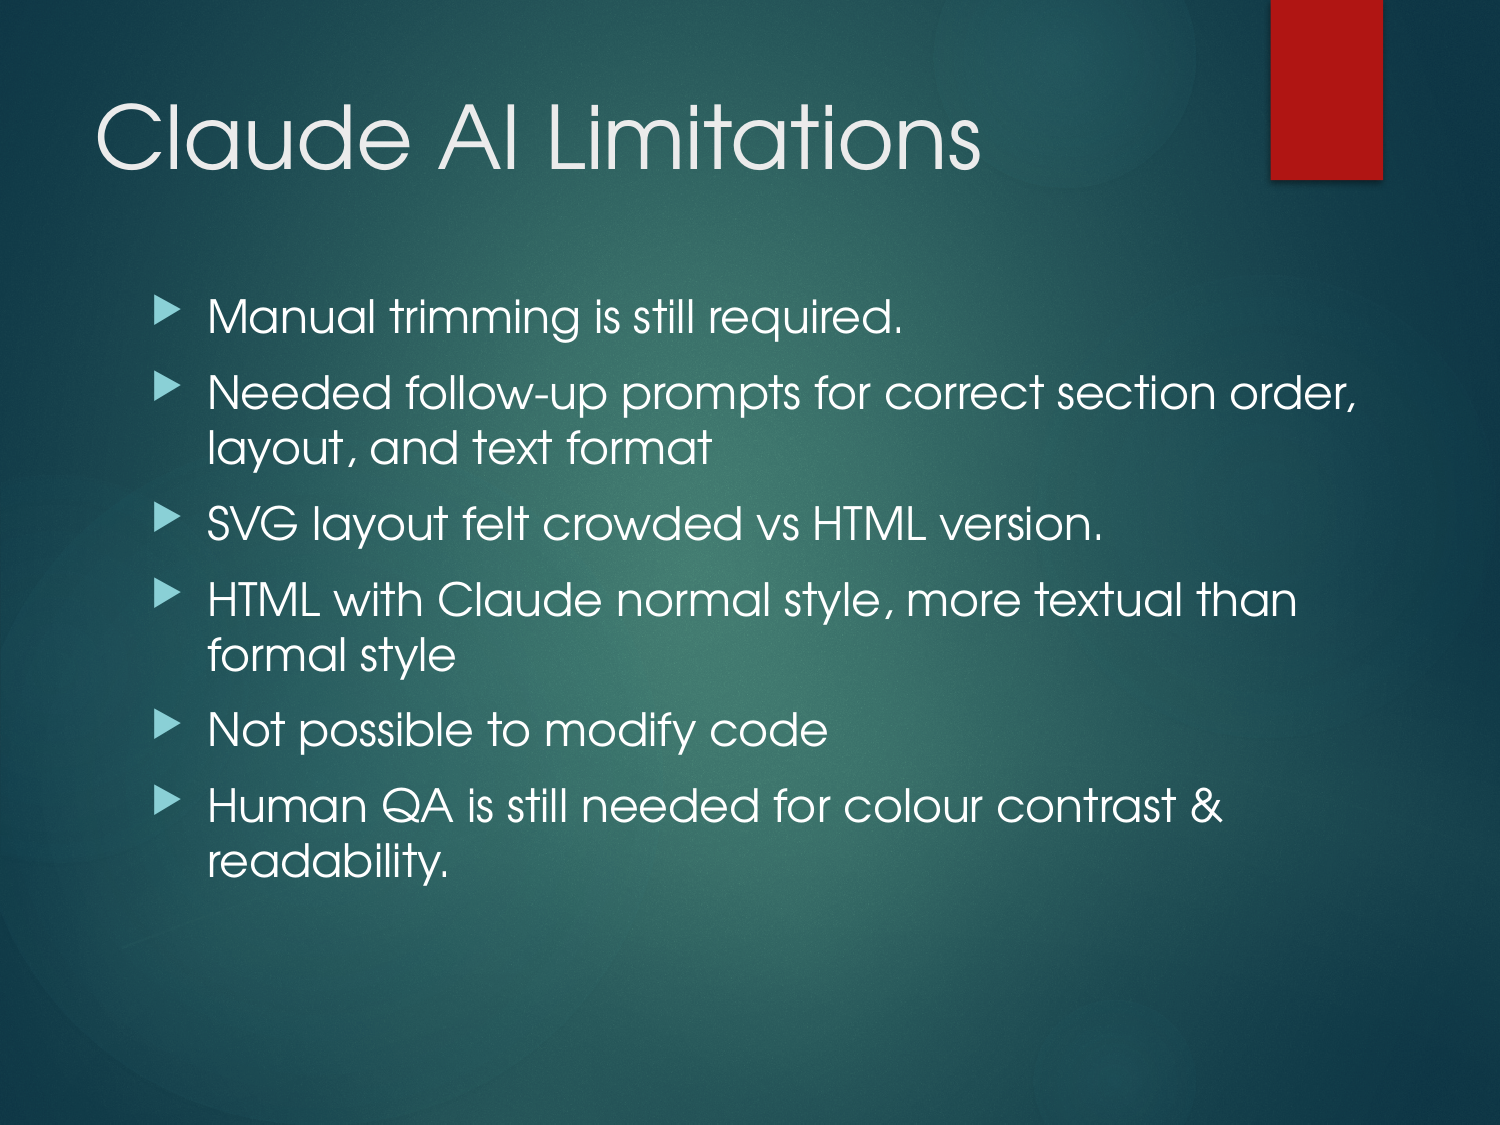

# Claude AI Limitations
Manual trimming is still required.
Needed follow‑up prompts for correct section order, layout, and text format
SVG layout felt crowded vs HTML version.
HTML with Claude normal style, more textual than formal style
Not possible to modify code
Human QA is still needed for colour contrast & readability.